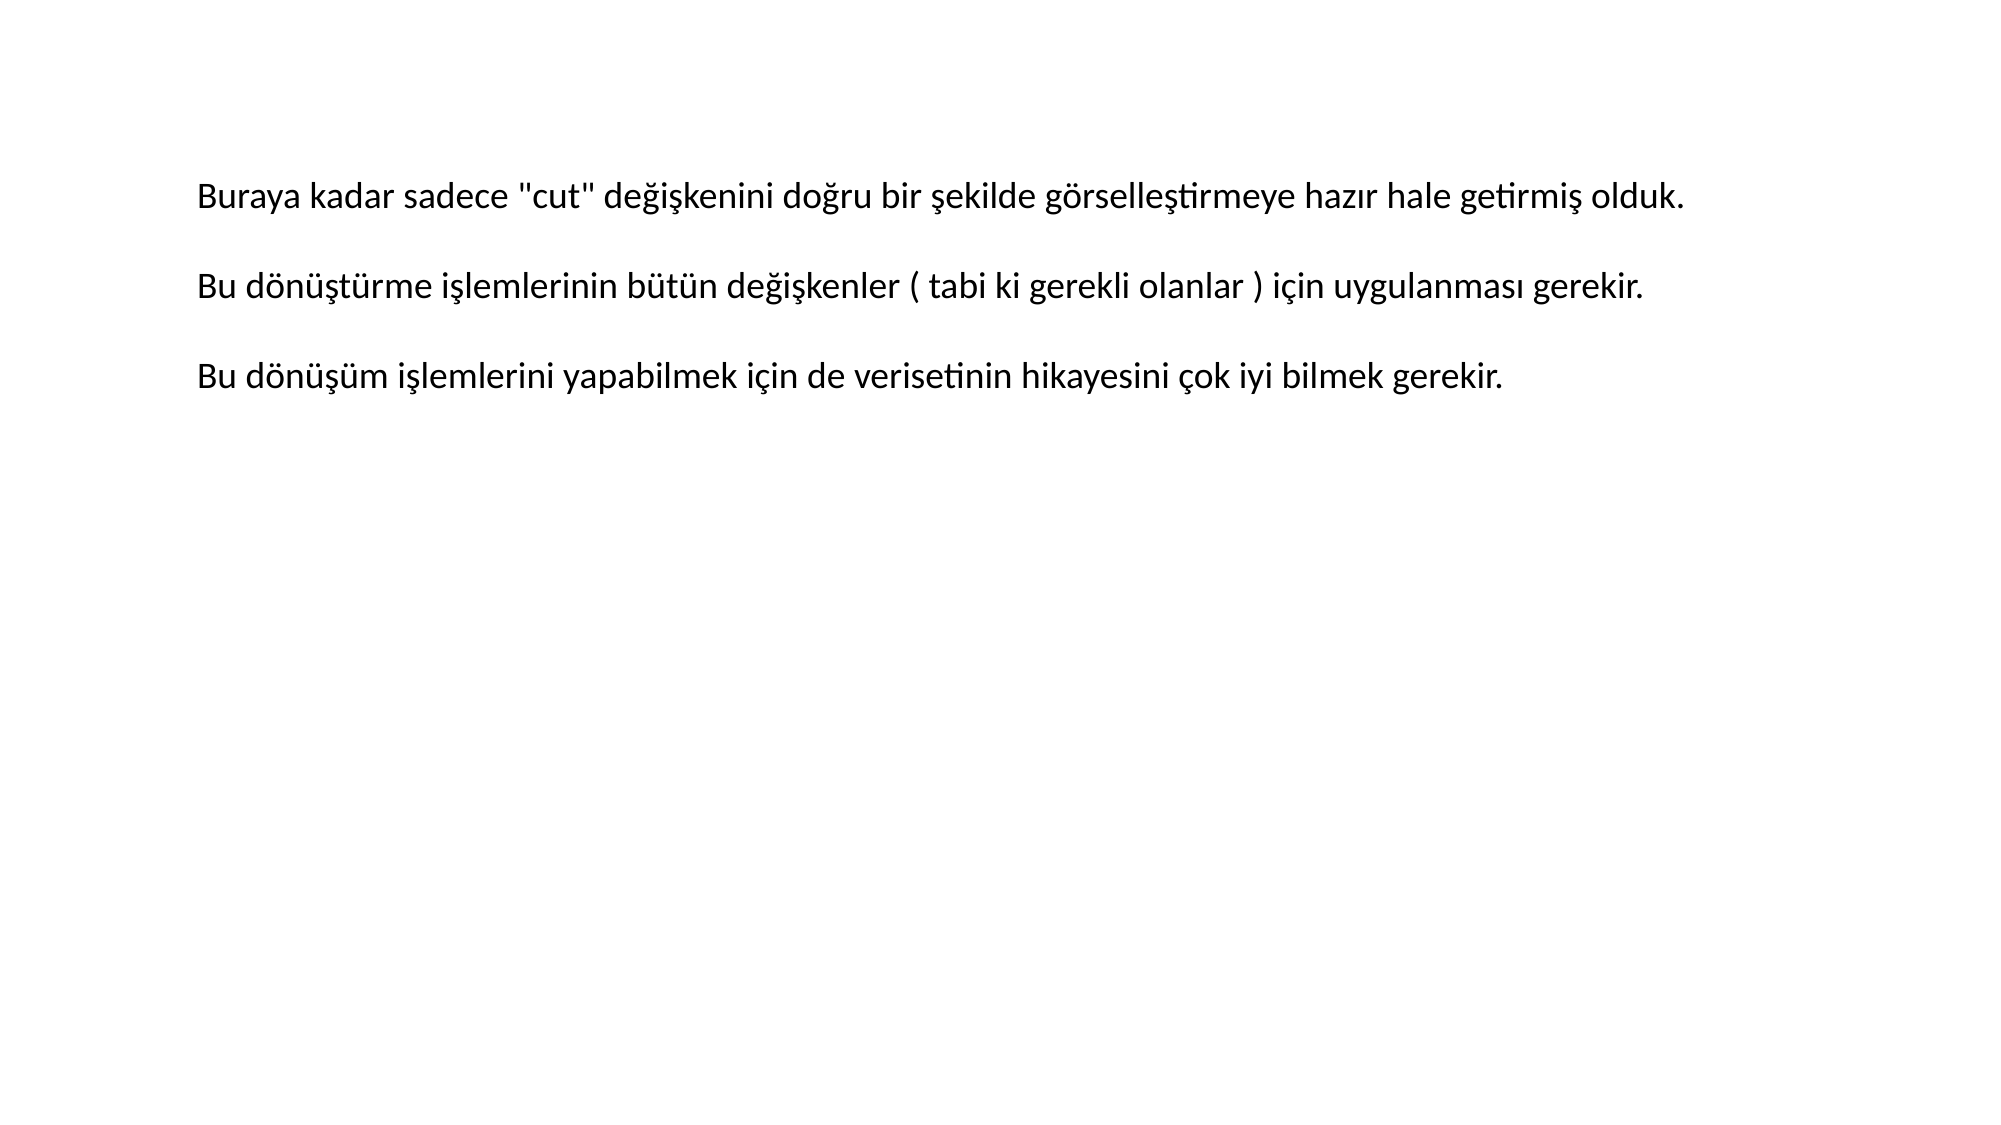

Buraya kadar sadece "cut" değişkenini doğru bir şekilde görselleştirmeye hazır hale getirmiş olduk.

Bu dönüştürme işlemlerinin bütün değişkenler ( tabi ki gerekli olanlar ) için uygulanması gerekir.

Bu dönüşüm işlemlerini yapabilmek için de verisetinin hikayesini çok iyi bilmek gerekir.